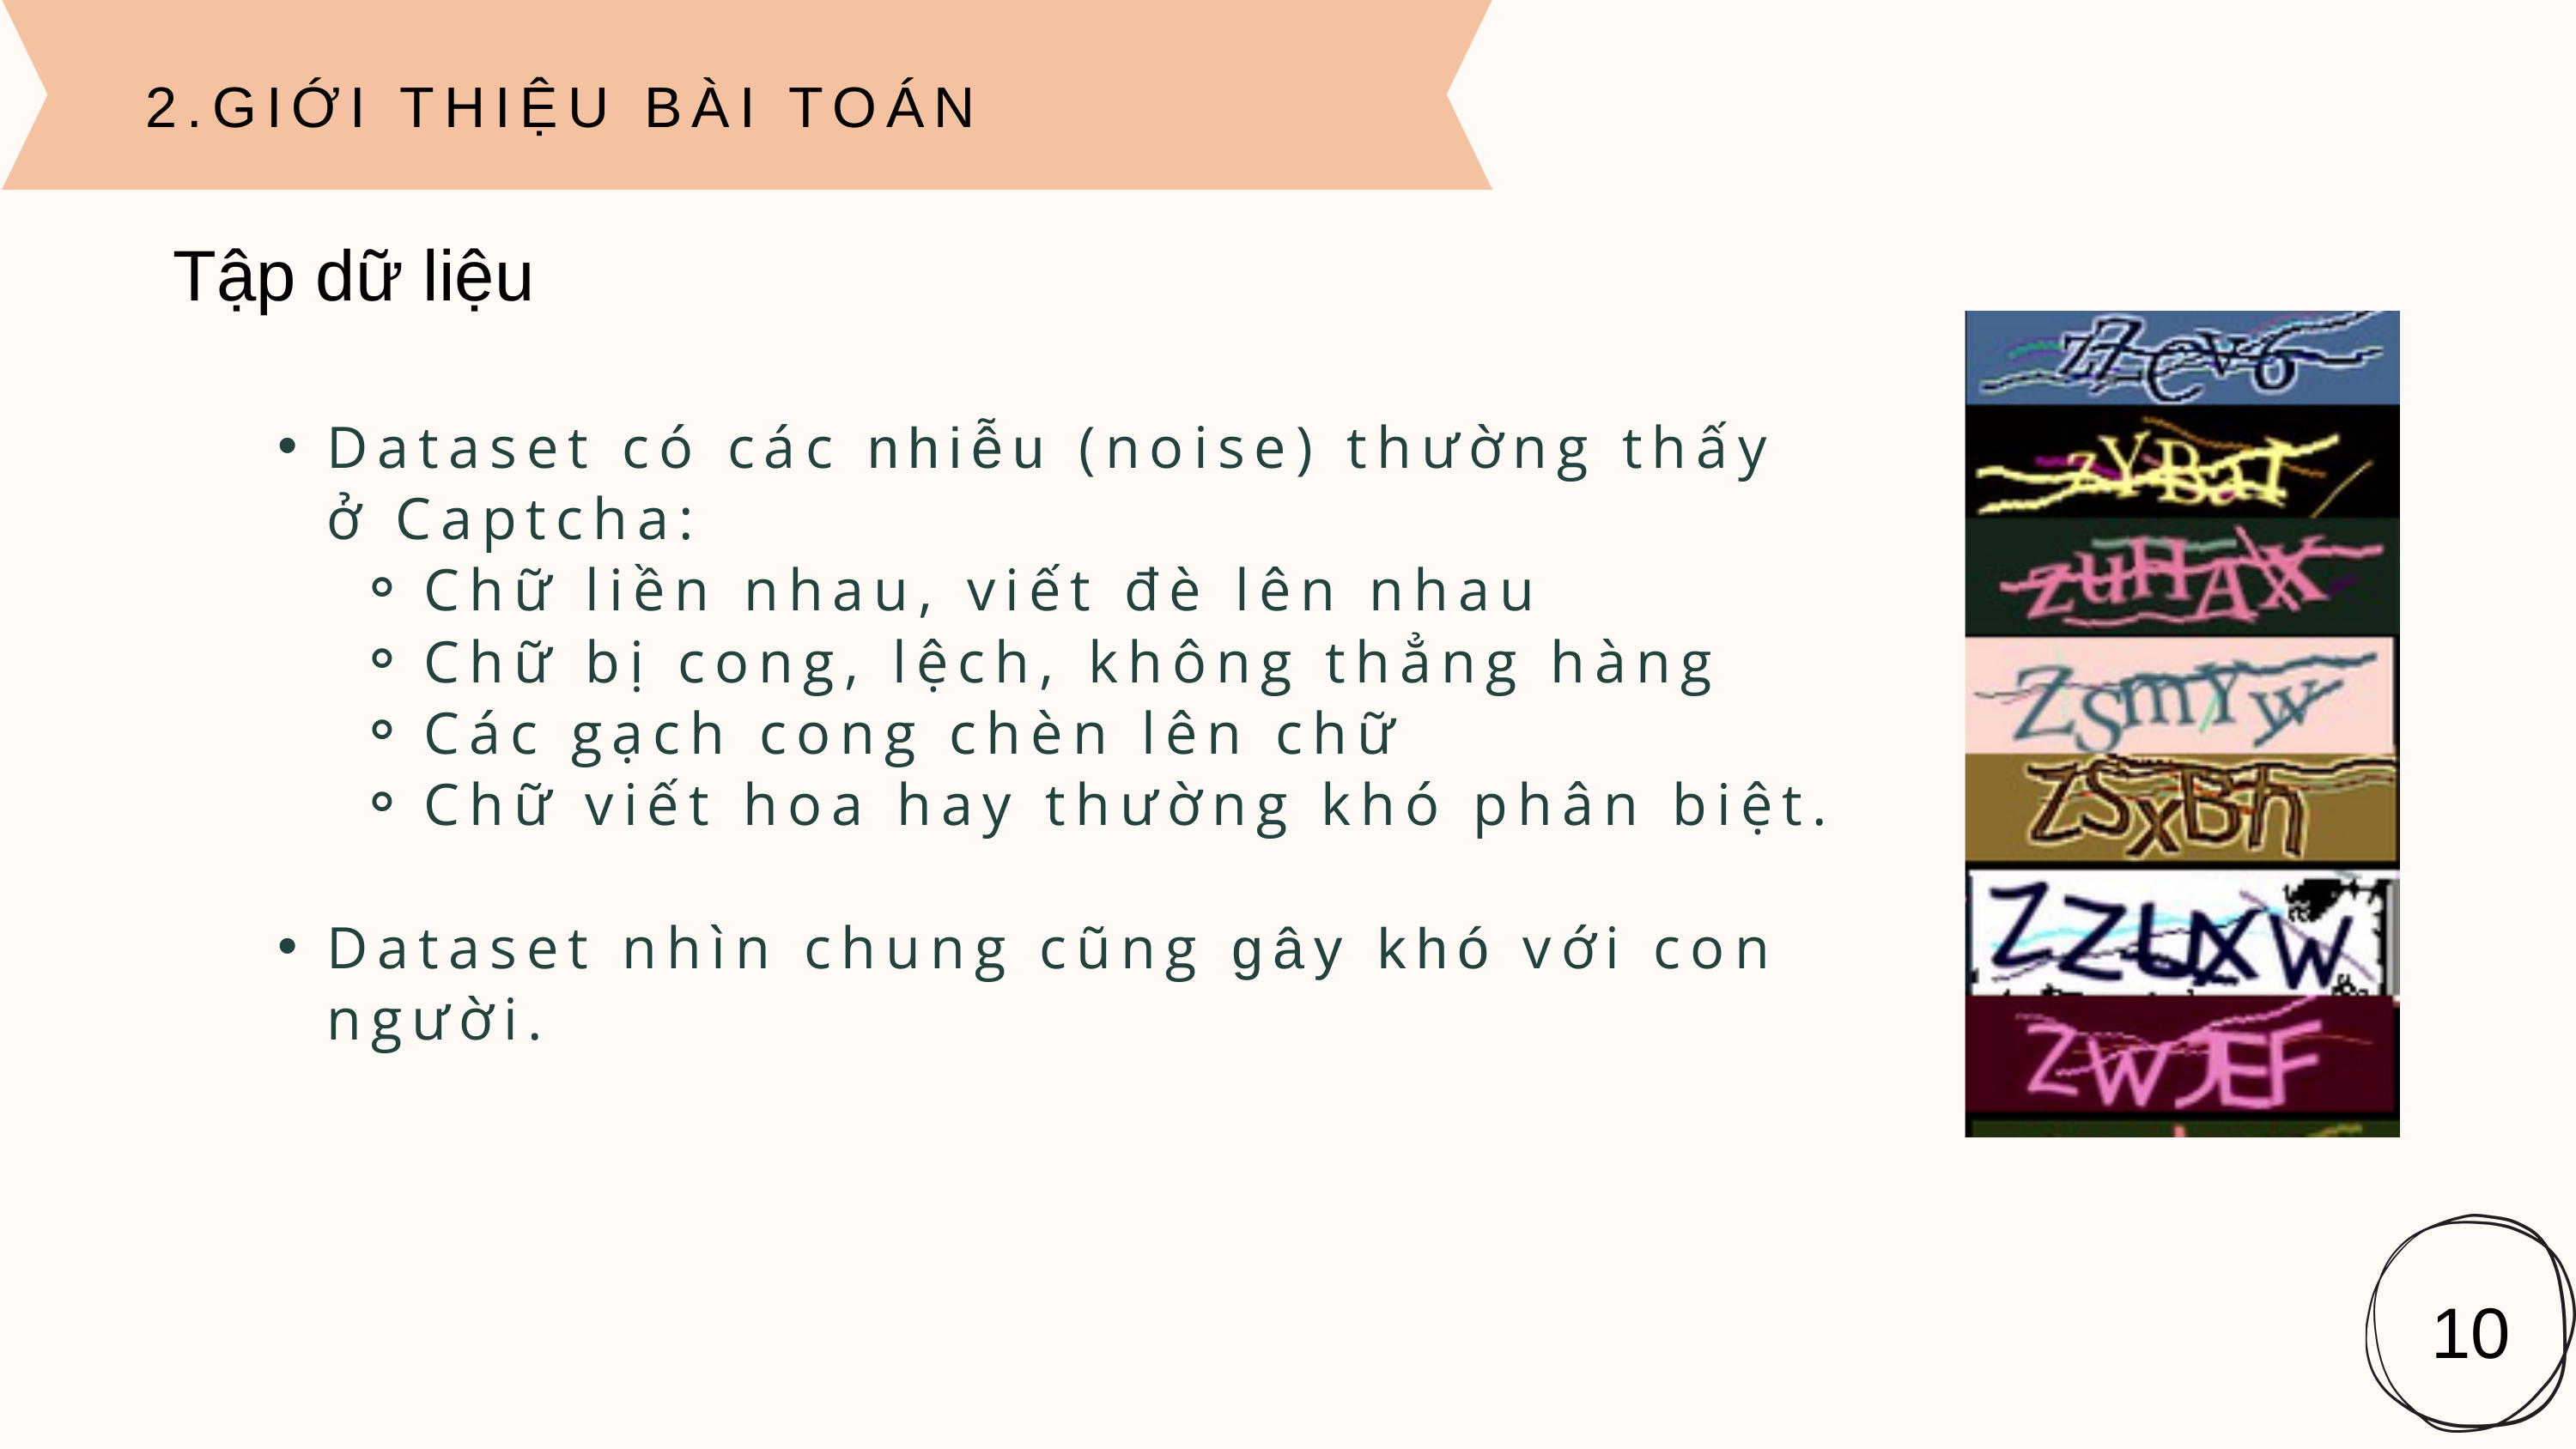

2.GIỚI THIỆU BÀI TOÁN
Tập dữ liệu

Dataset có các nhiễu (noise) thường thấy ở Captcha:
Chữ liền nhau, viết đè lên nhau
Chữ bị cong, lệch, không thẳng hàng
Các gạch cong chèn lên chữ
Chữ viết hoa hay thường khó phân biệt.

Dataset nhìn chung cũng gây khó với con người.

10